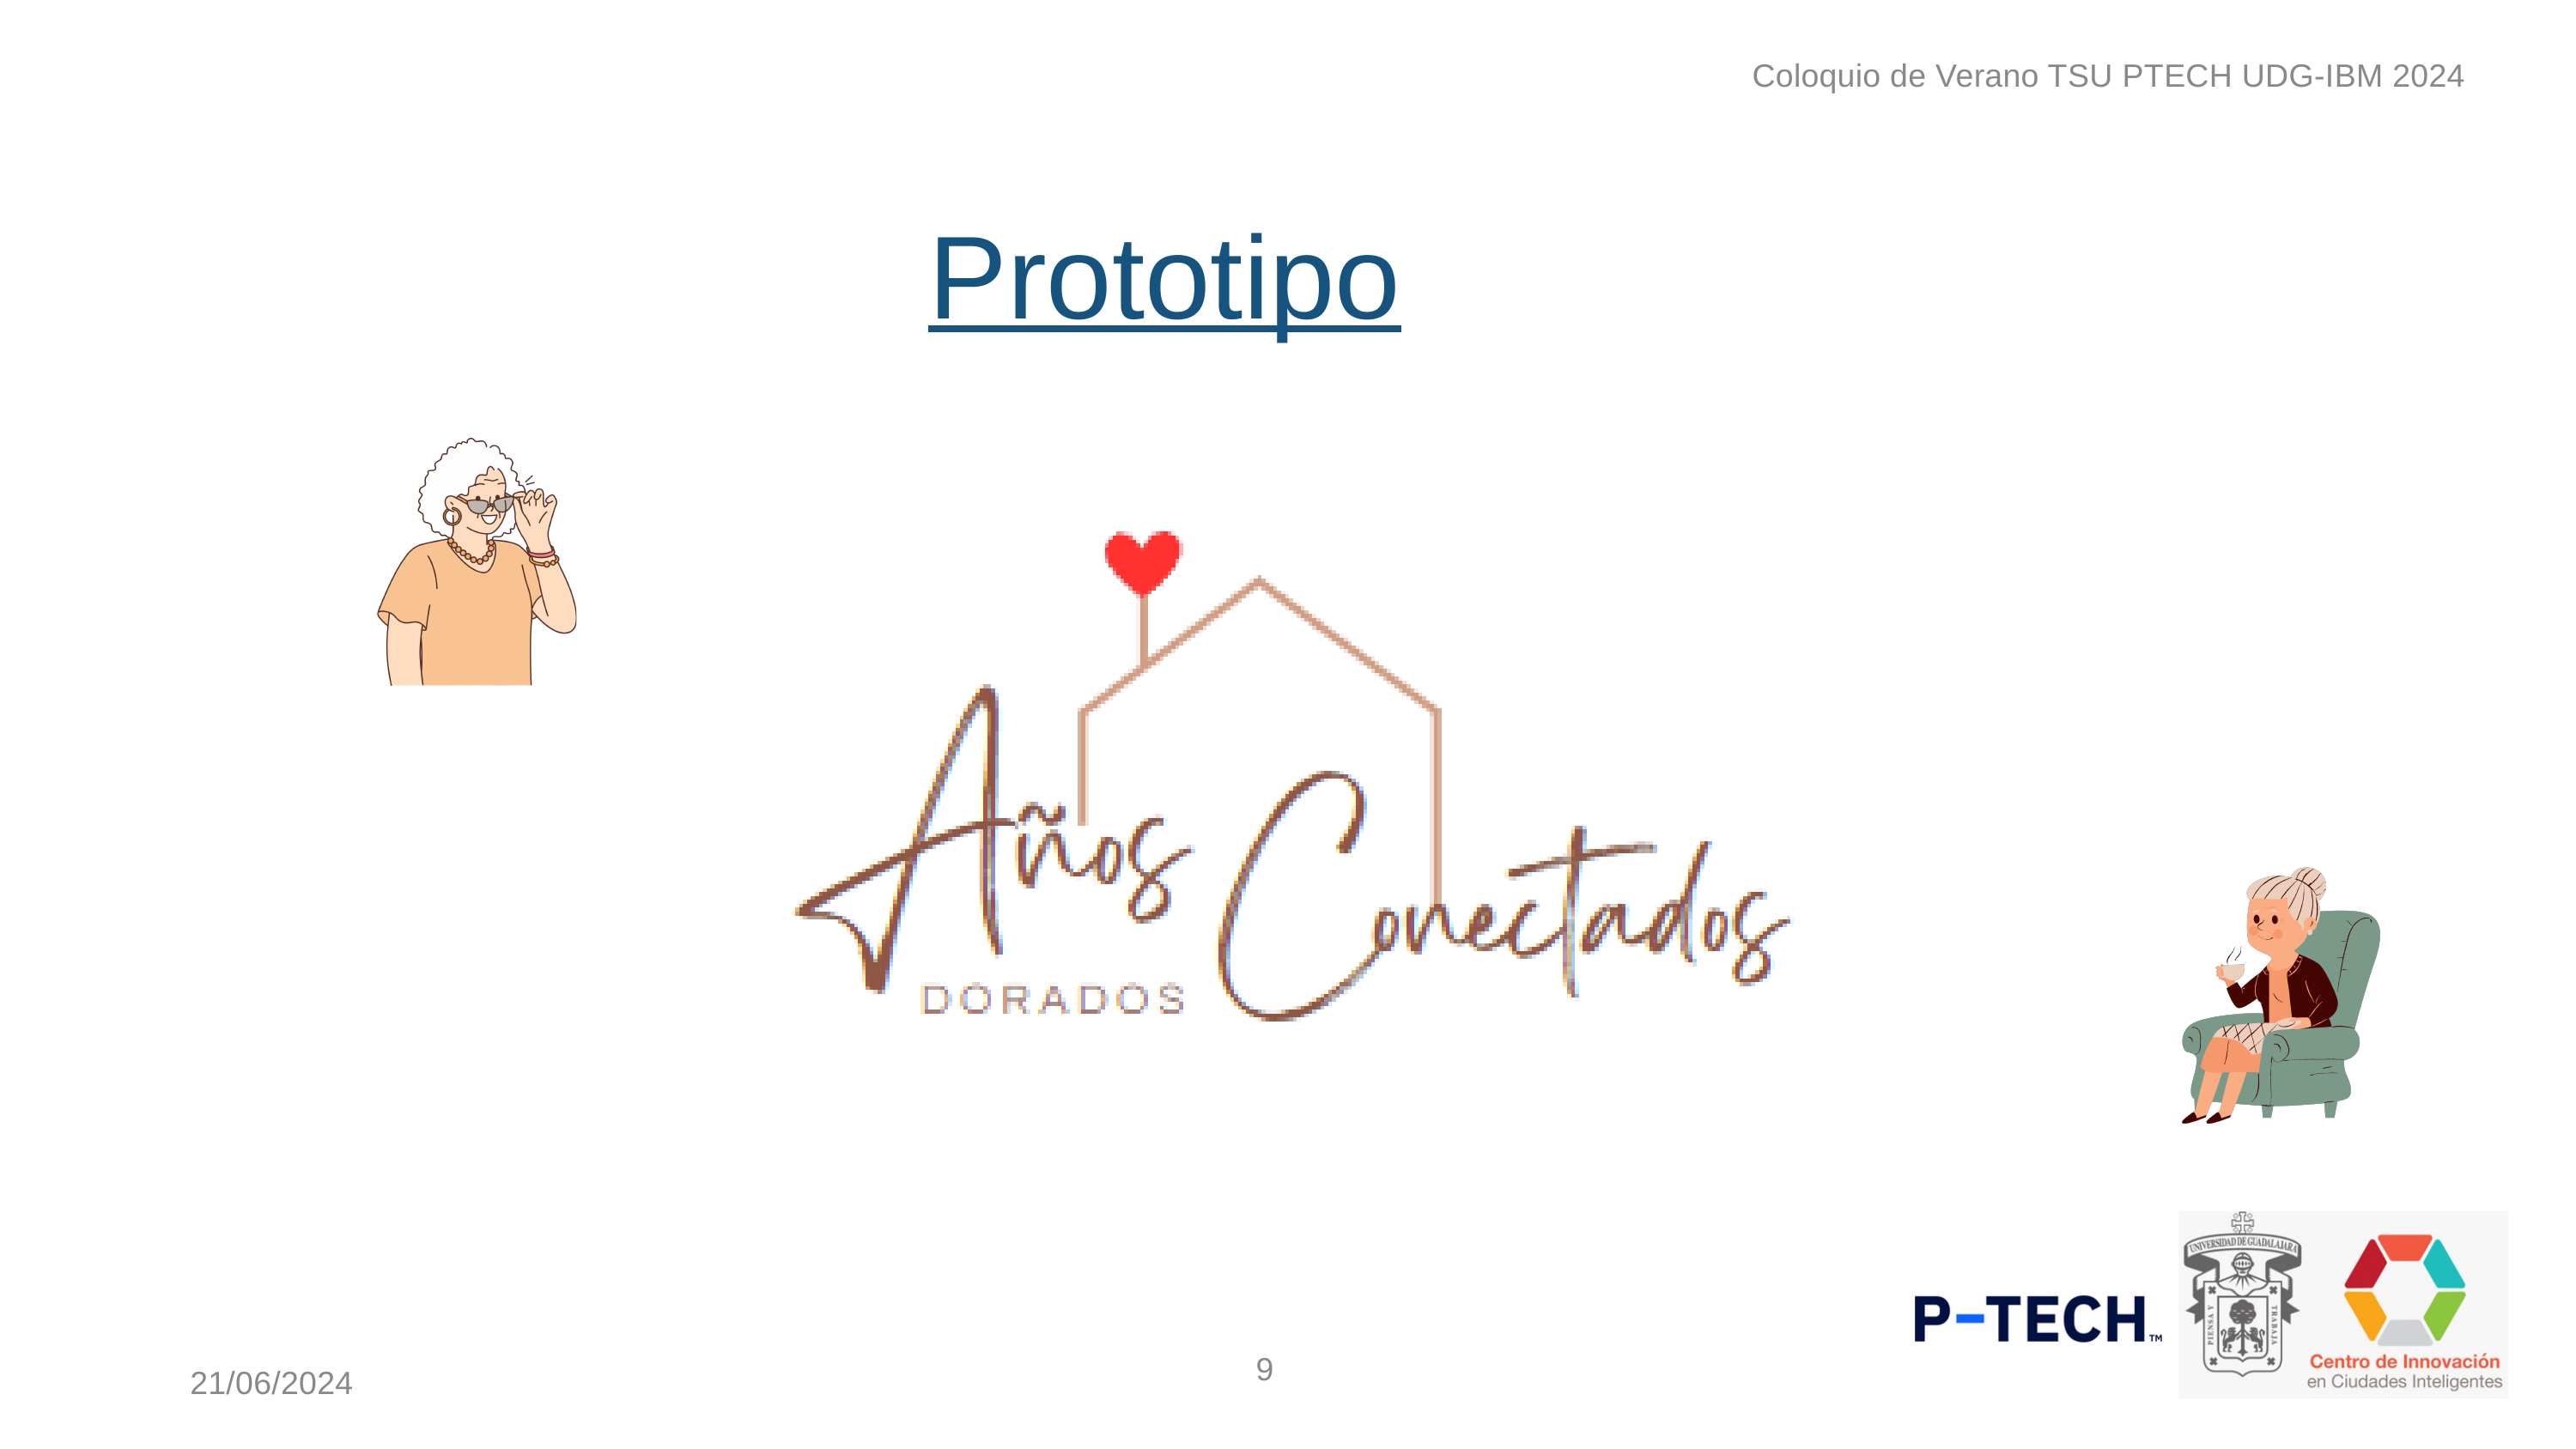

Coloquio de Verano TSU PTECH UDG-IBM 2024
Prototipo

9
21/06/2024